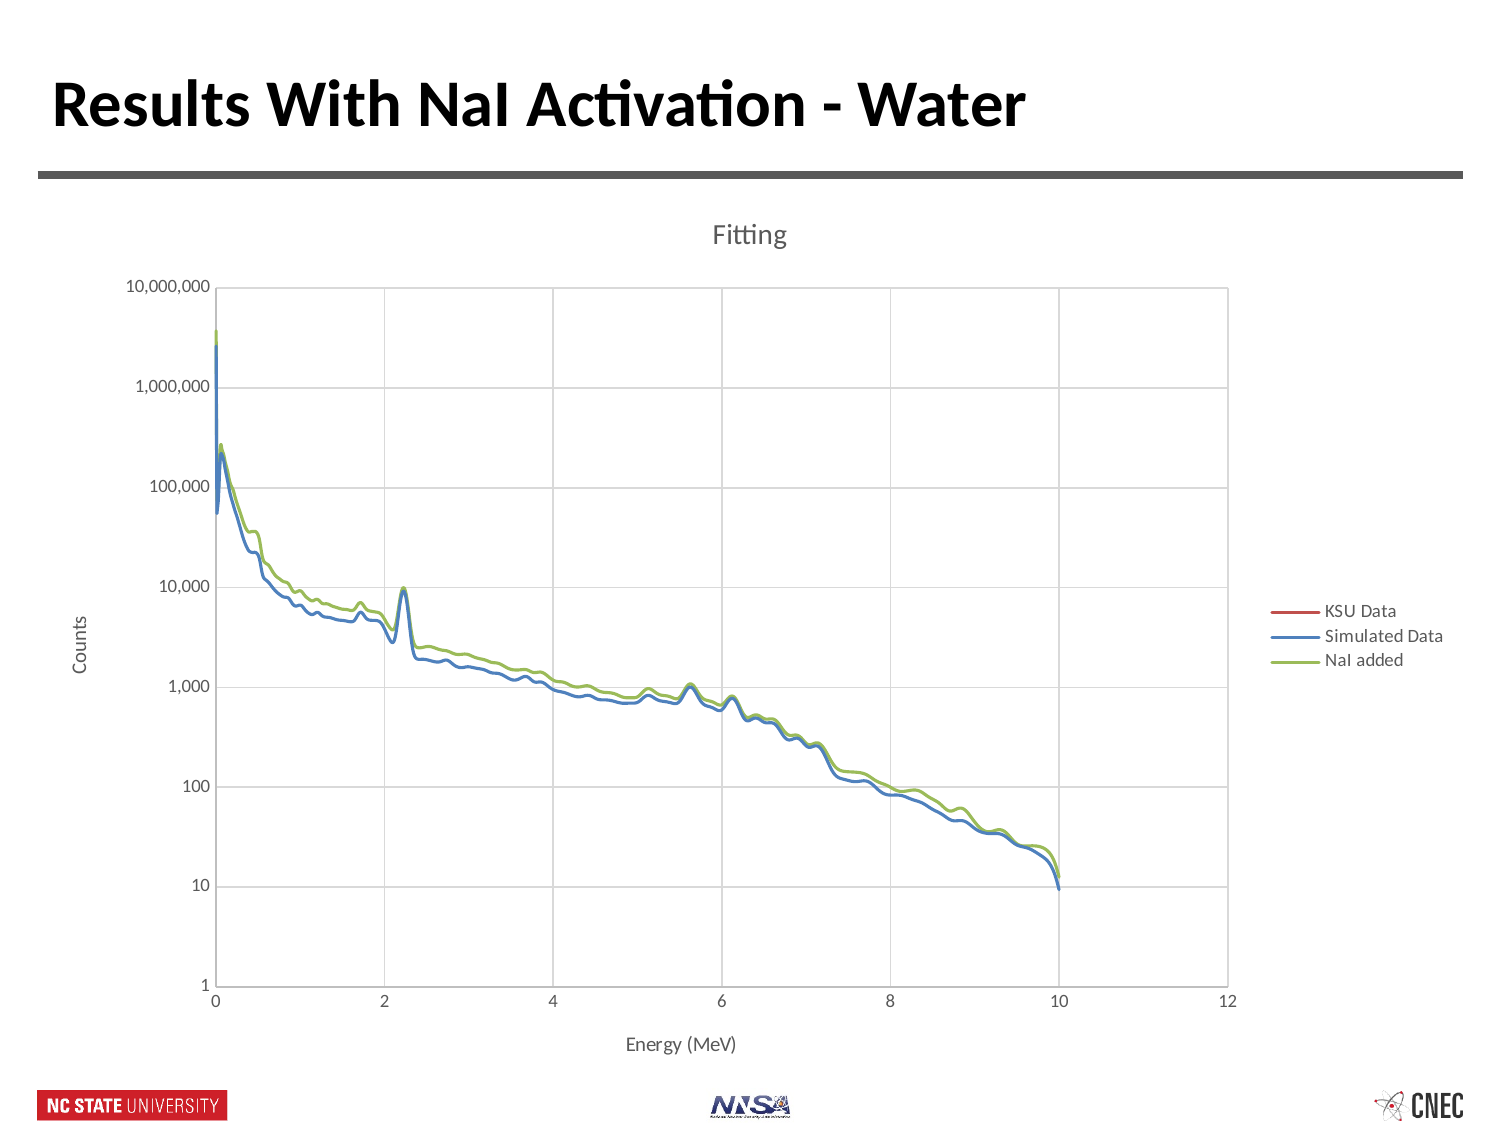

# Results With NaI Activation - Water

### Chart: Fitting

| Category |  |  |  |
|---|---|---|---|